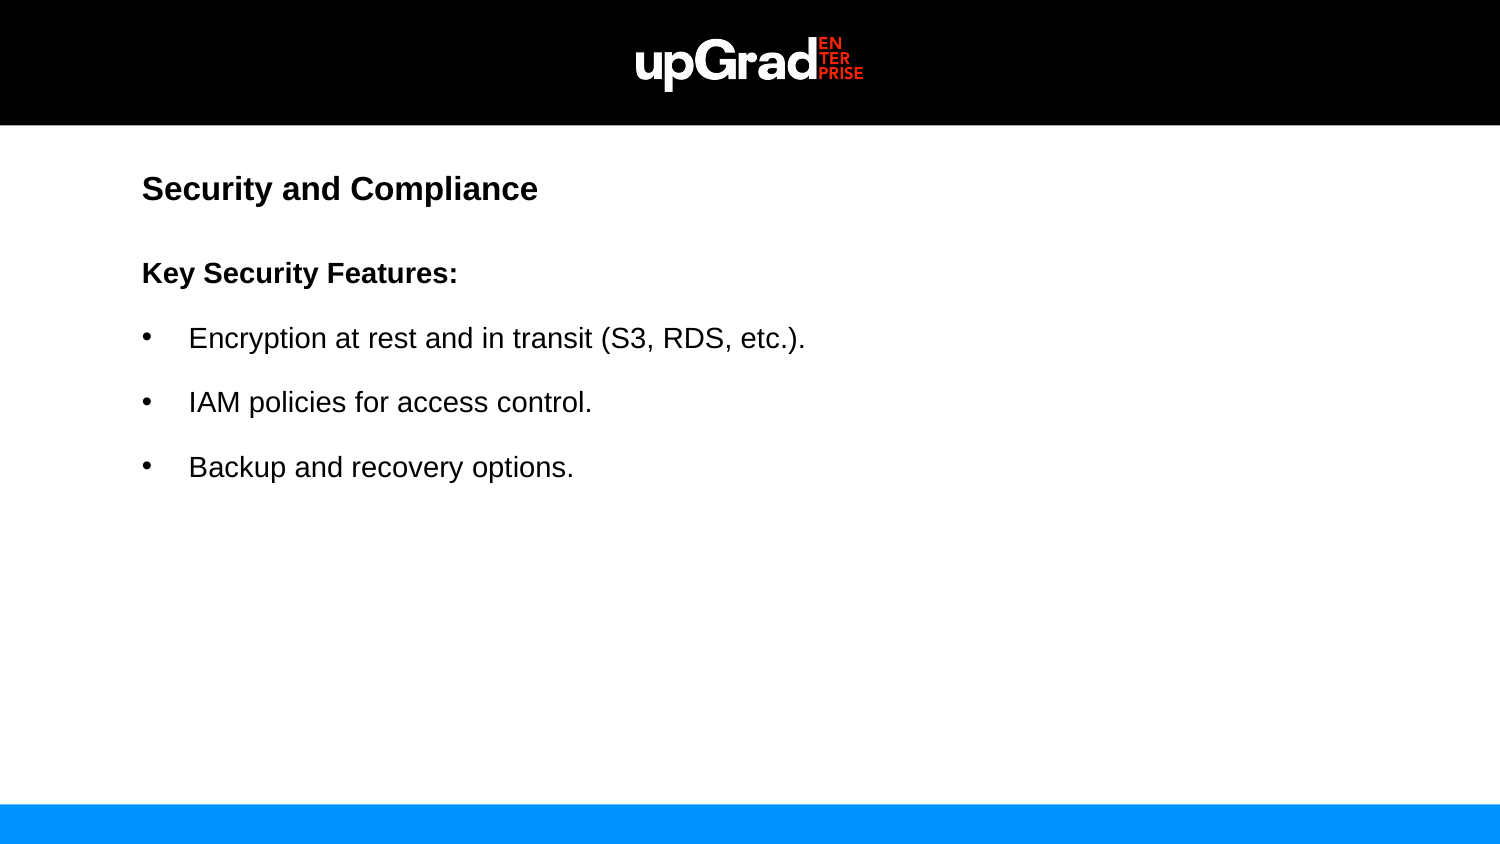

Security and Compliance
Key Security Features:
Encryption at rest and in transit (S3, RDS, etc.).
IAM policies for access control.
Backup and recovery options.